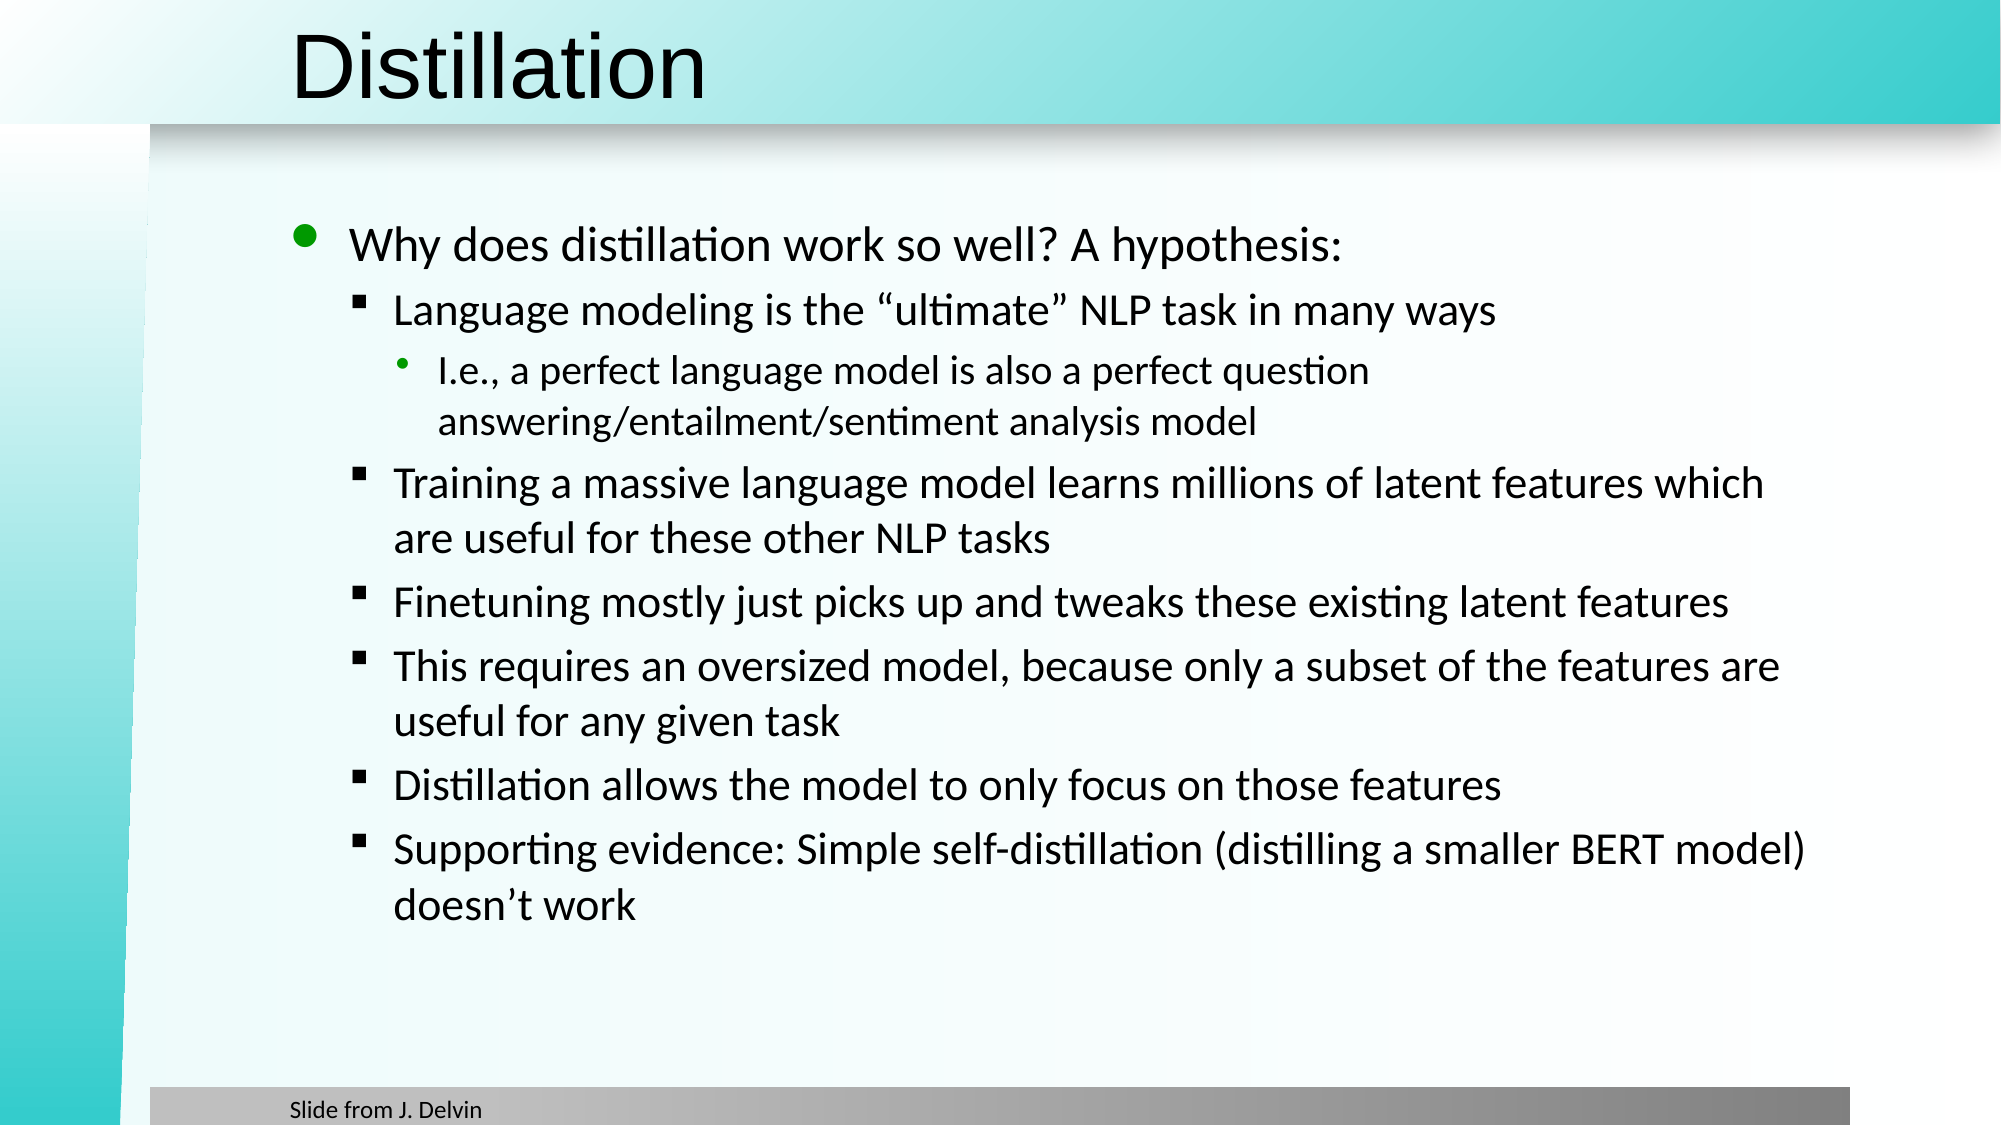

# Distillation
Why does distillation work so well? A hypothesis:
Language modeling is the “ultimate” NLP task in many ways
I.e., a perfect language model is also a perfect question answering/entailment/sentiment analysis model
Training a massive language model learns millions of latent features which are useful for these other NLP tasks
Finetuning mostly just picks up and tweaks these existing latent features
This requires an oversized model, because only a subset of the features are useful for any given task
Distillation allows the model to only focus on those features
Supporting evidence: Simple self-distillation (distilling a smaller BERT model) doesn’t work

Slide from J. Delvin